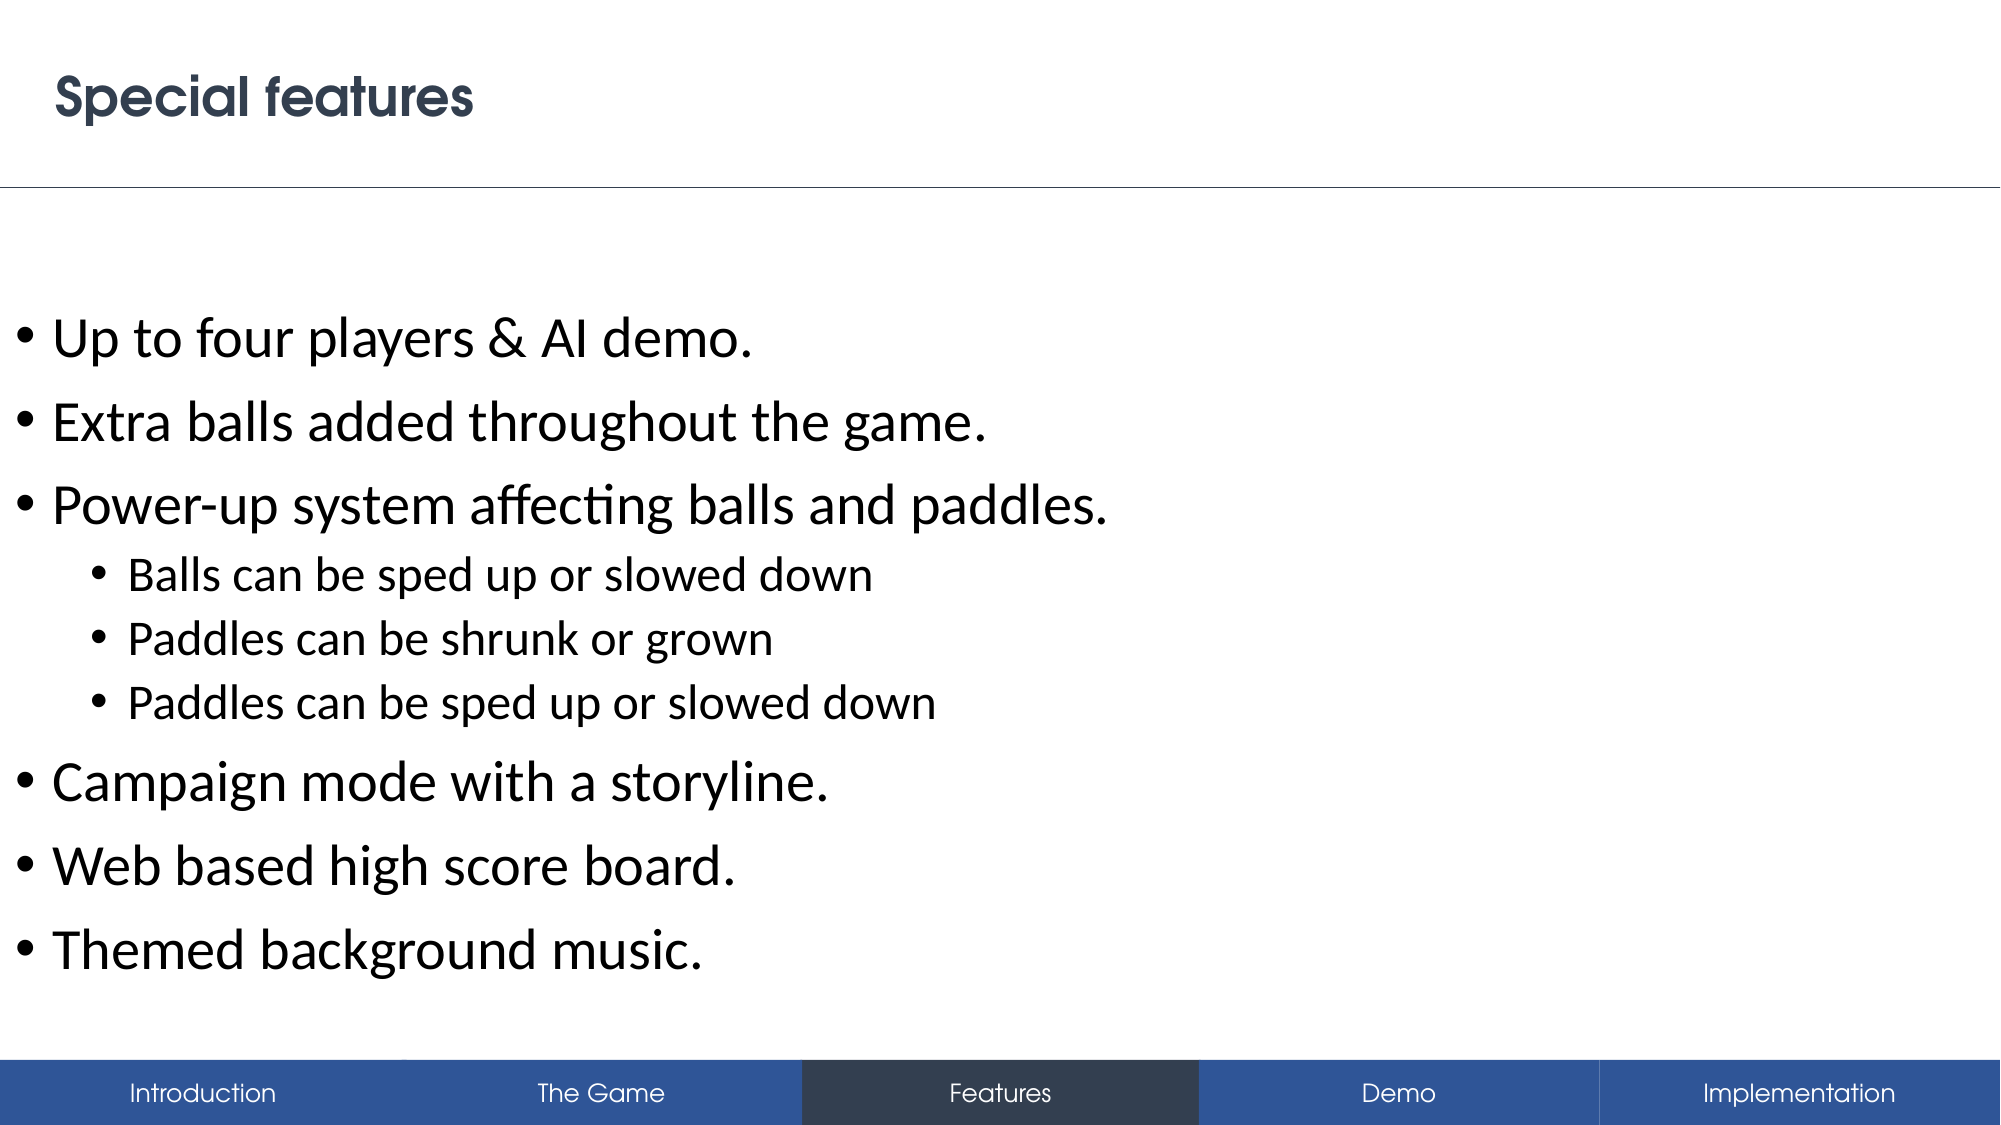

# Special features
Up to four players & AI demo.
Extra balls added throughout the game.
Power-up system affecting balls and paddles.
Balls can be sped up or slowed down
Paddles can be shrunk or grown
Paddles can be sped up or slowed down
Campaign mode with a storyline.
Web based high score board.
Themed background music.